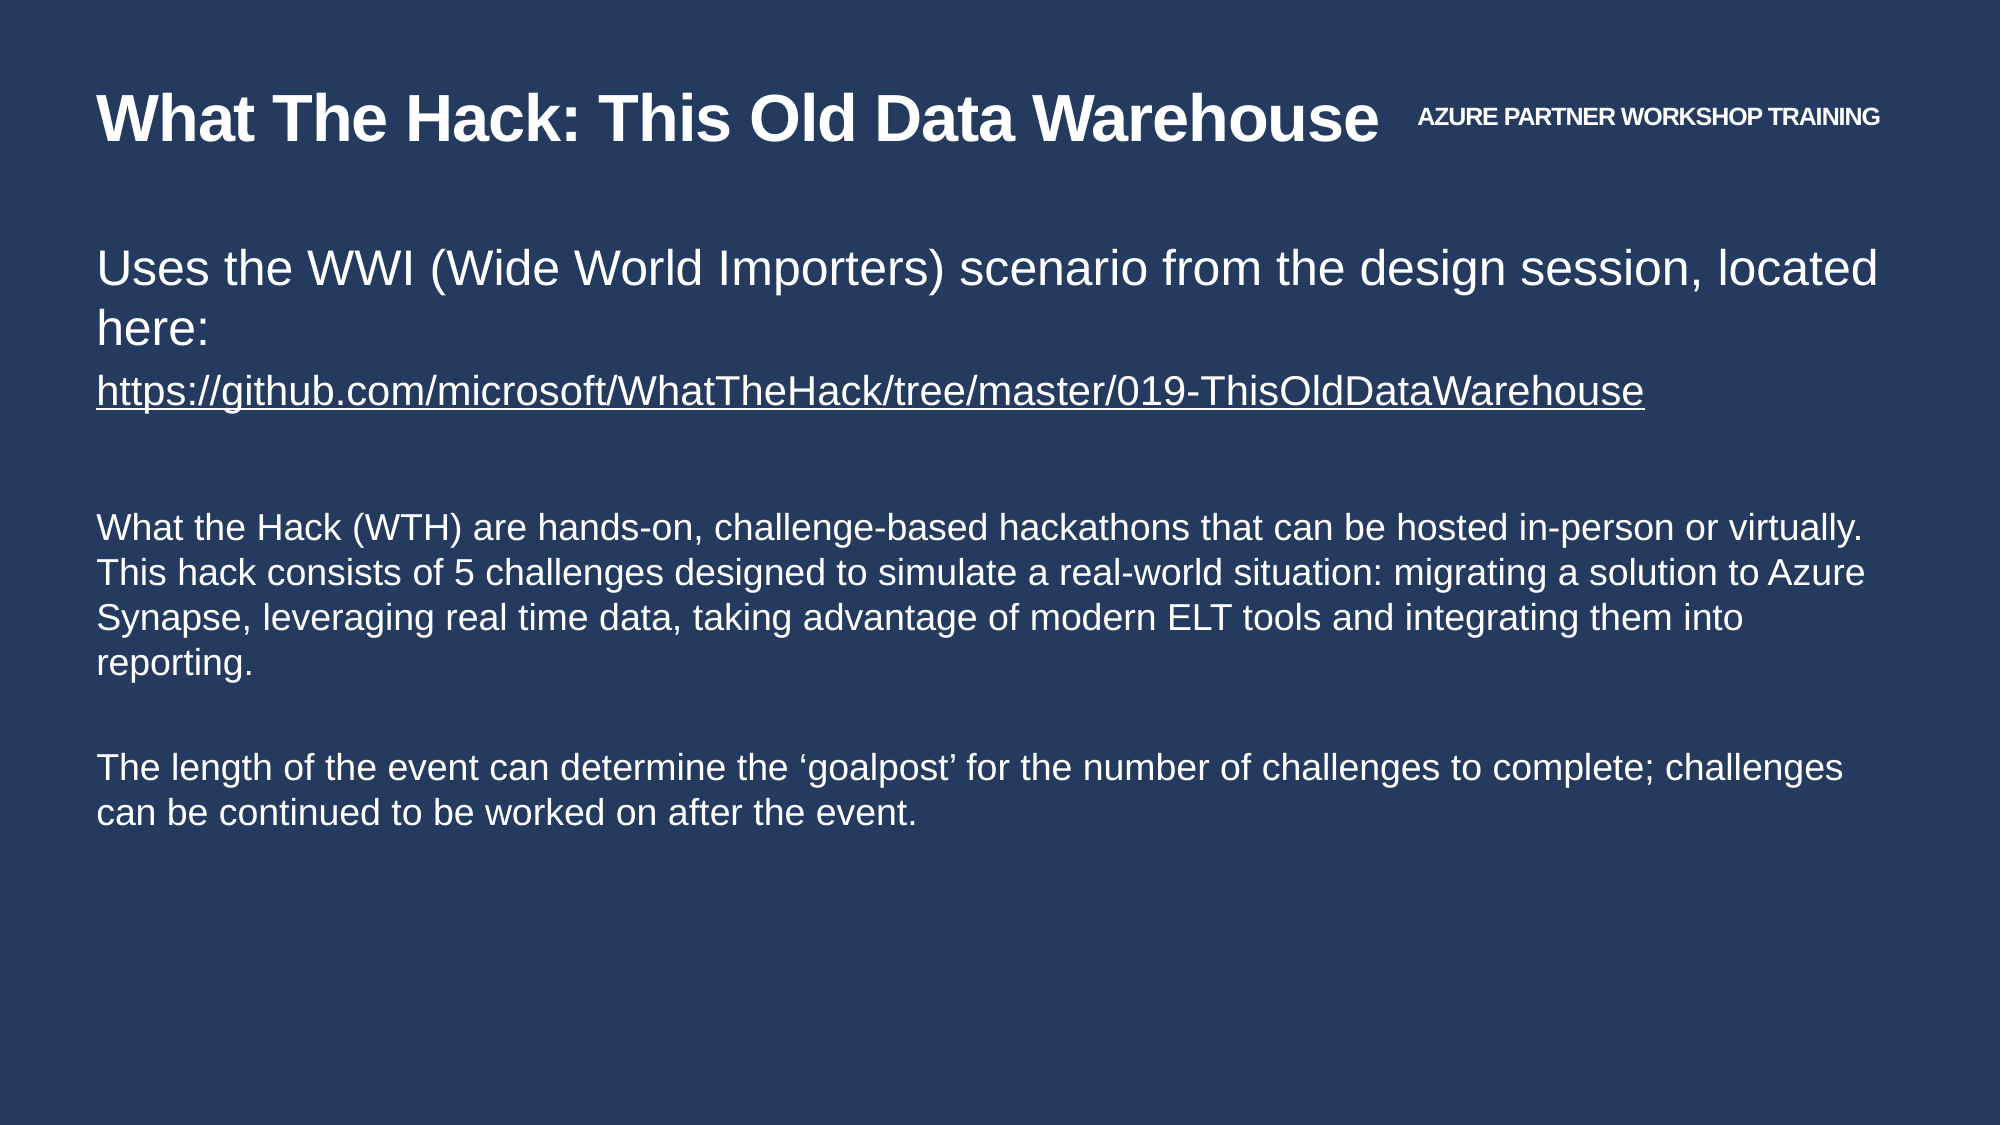

# What The Hack: This Old Data Warehouse
Uses the WWI (Wide World Importers) scenario from the design session, located here:
https://github.com/microsoft/WhatTheHack/tree/master/019-ThisOldDataWarehouse

What the Hack (WTH) are hands-on, challenge-based hackathons that can be hosted in-person or virtually.  This hack consists of 5 challenges designed to simulate a real-world situation: migrating a solution to Azure Synapse, leveraging real time data, taking advantage of modern ELT tools and integrating them into reporting.

The length of the event can determine the ‘goalpost’ for the number of challenges to complete; challenges can be continued to be worked on after the event.